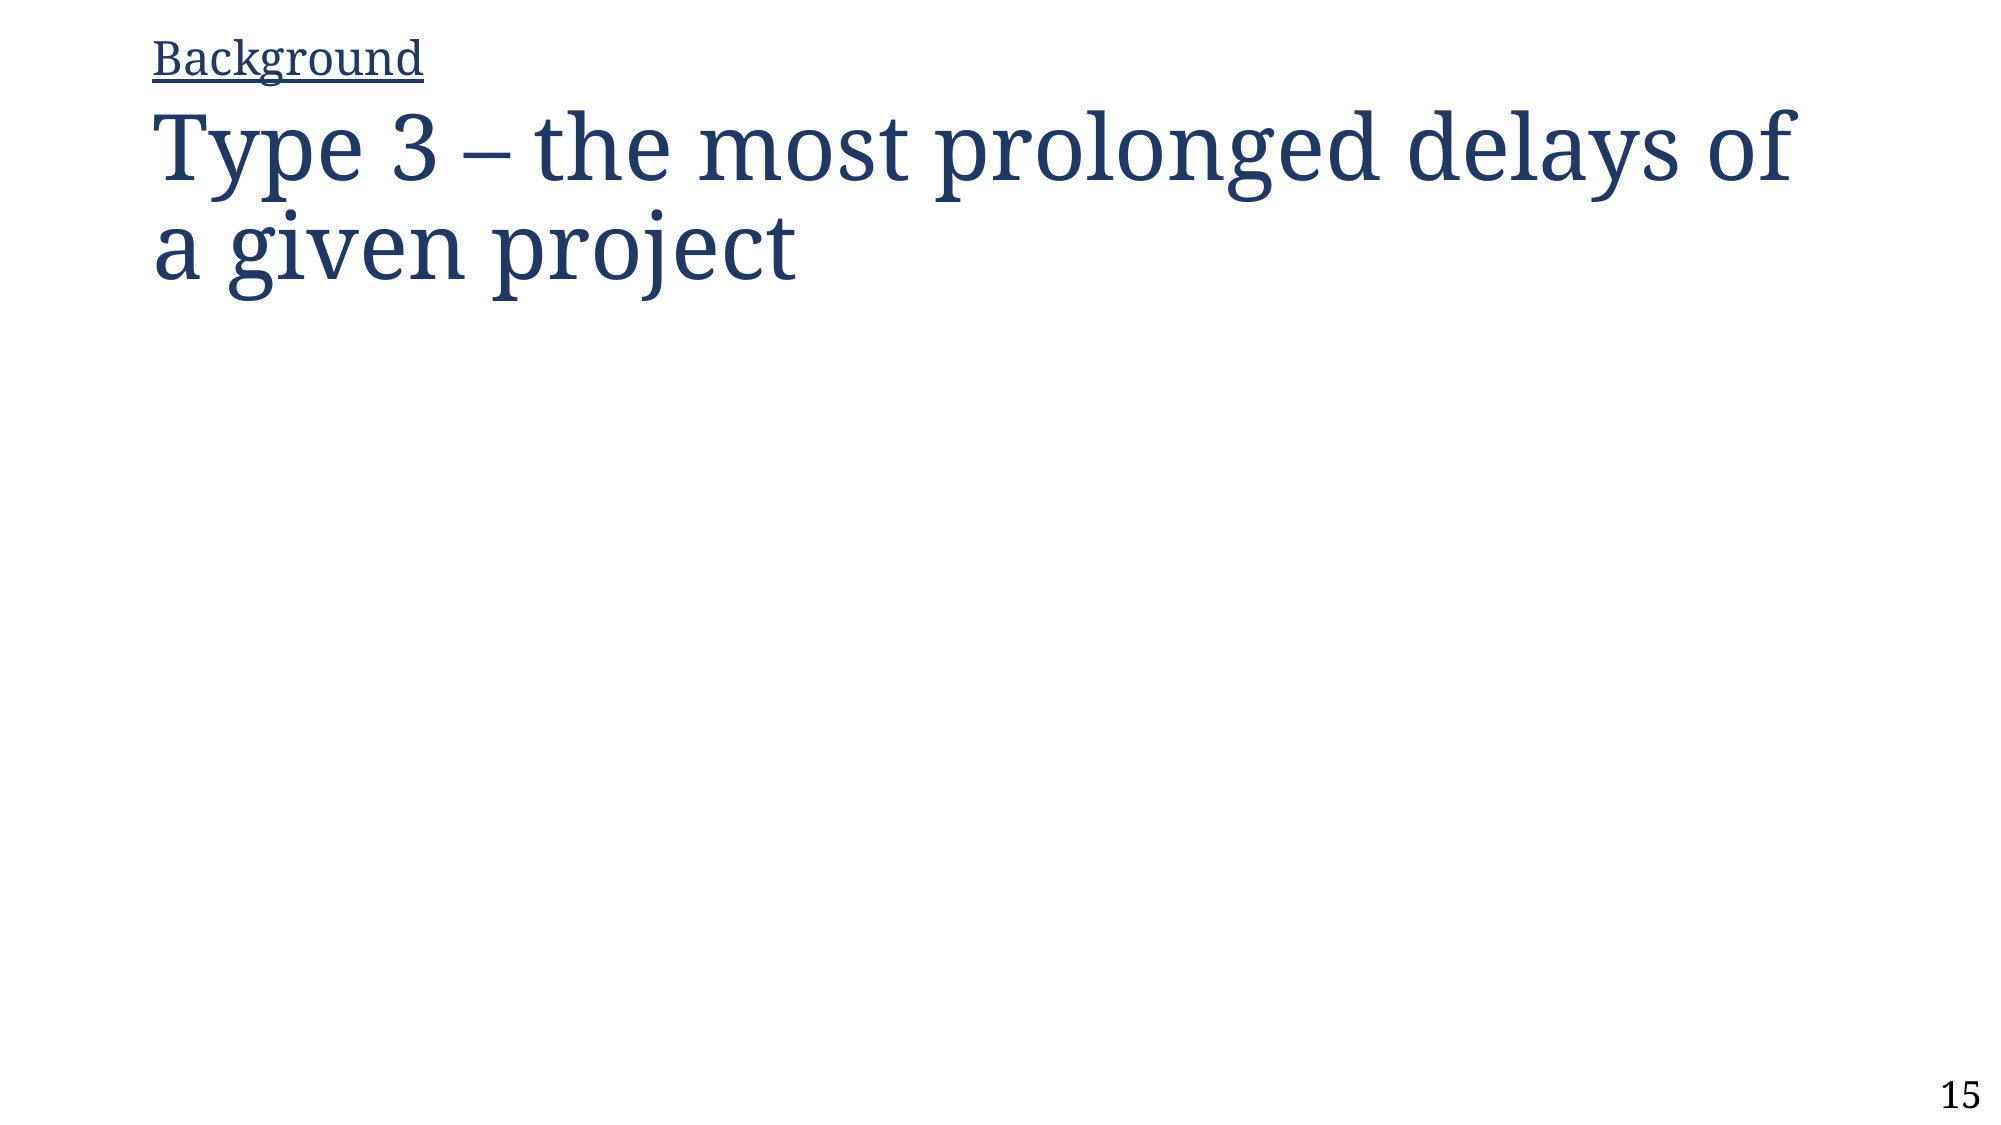

Background
# Type 3 – the most prolonged delays of a given project
15